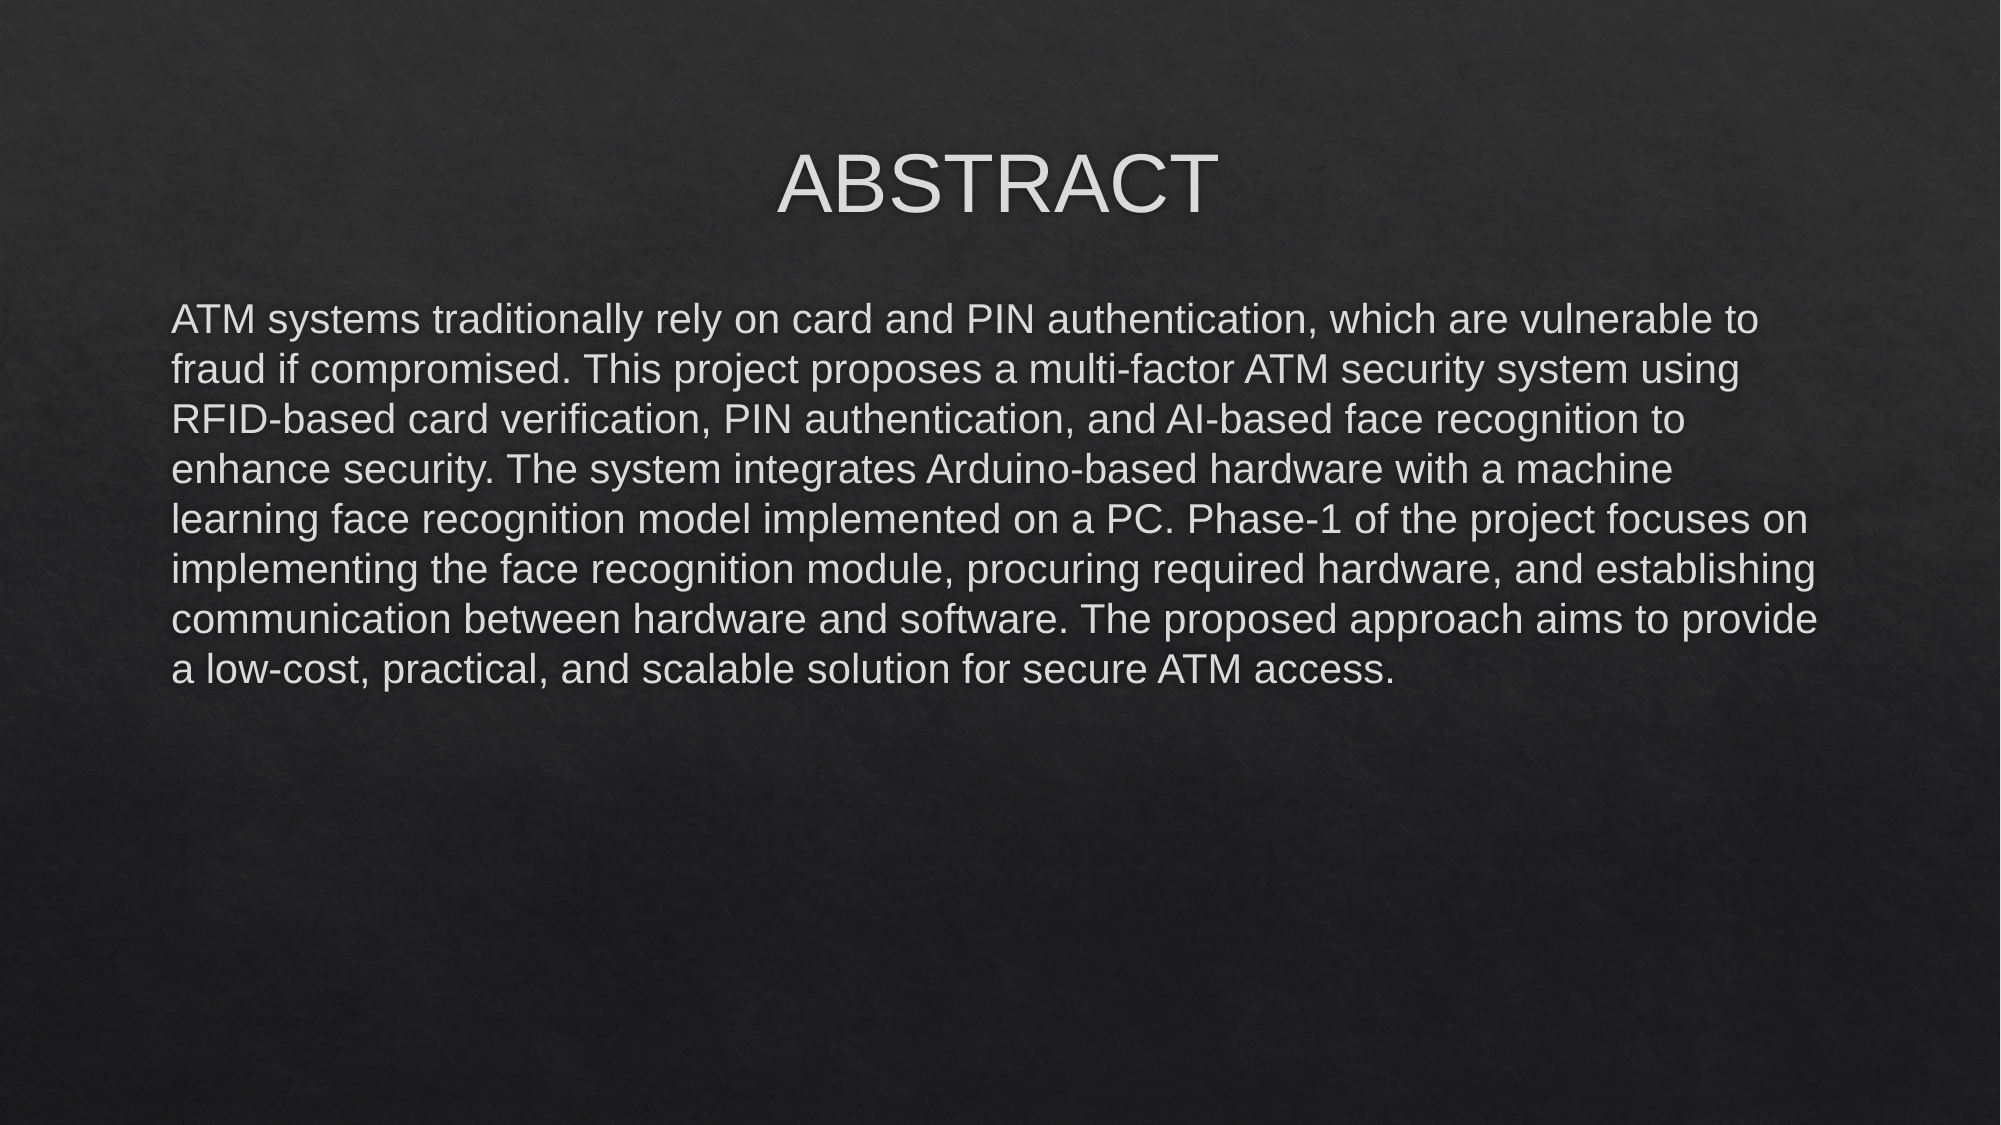

# ABSTRACT
ATM systems traditionally rely on card and PIN authentication, which are vulnerable to fraud if compromised. This project proposes a multi-factor ATM security system using RFID-based card verification, PIN authentication, and AI-based face recognition to enhance security. The system integrates Arduino-based hardware with a machine learning face recognition model implemented on a PC. Phase-1 of the project focuses on implementing the face recognition module, procuring required hardware, and establishing communication between hardware and software. The proposed approach aims to provide a low-cost, practical, and scalable solution for secure ATM access.